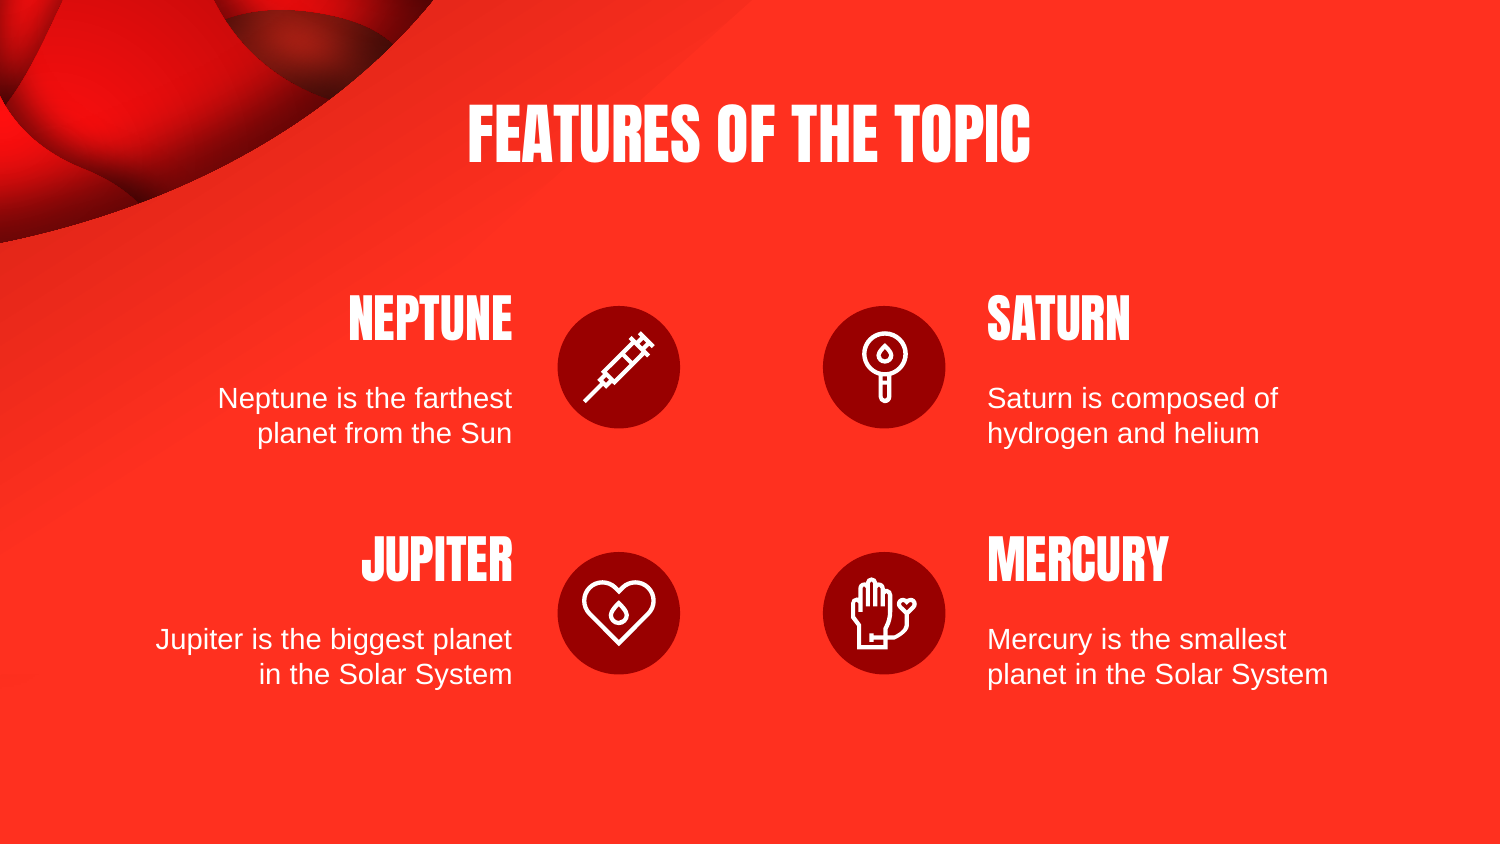

# FEATURES OF THE TOPIC
NEPTUNE
SATURN

Neptune is the farthest planet from the Sun
Saturn is composed of hydrogen and helium
JUPITER
MERCURY

Jupiter is the biggest planet in the Solar System
Mercury is the smallest planet in the Solar System